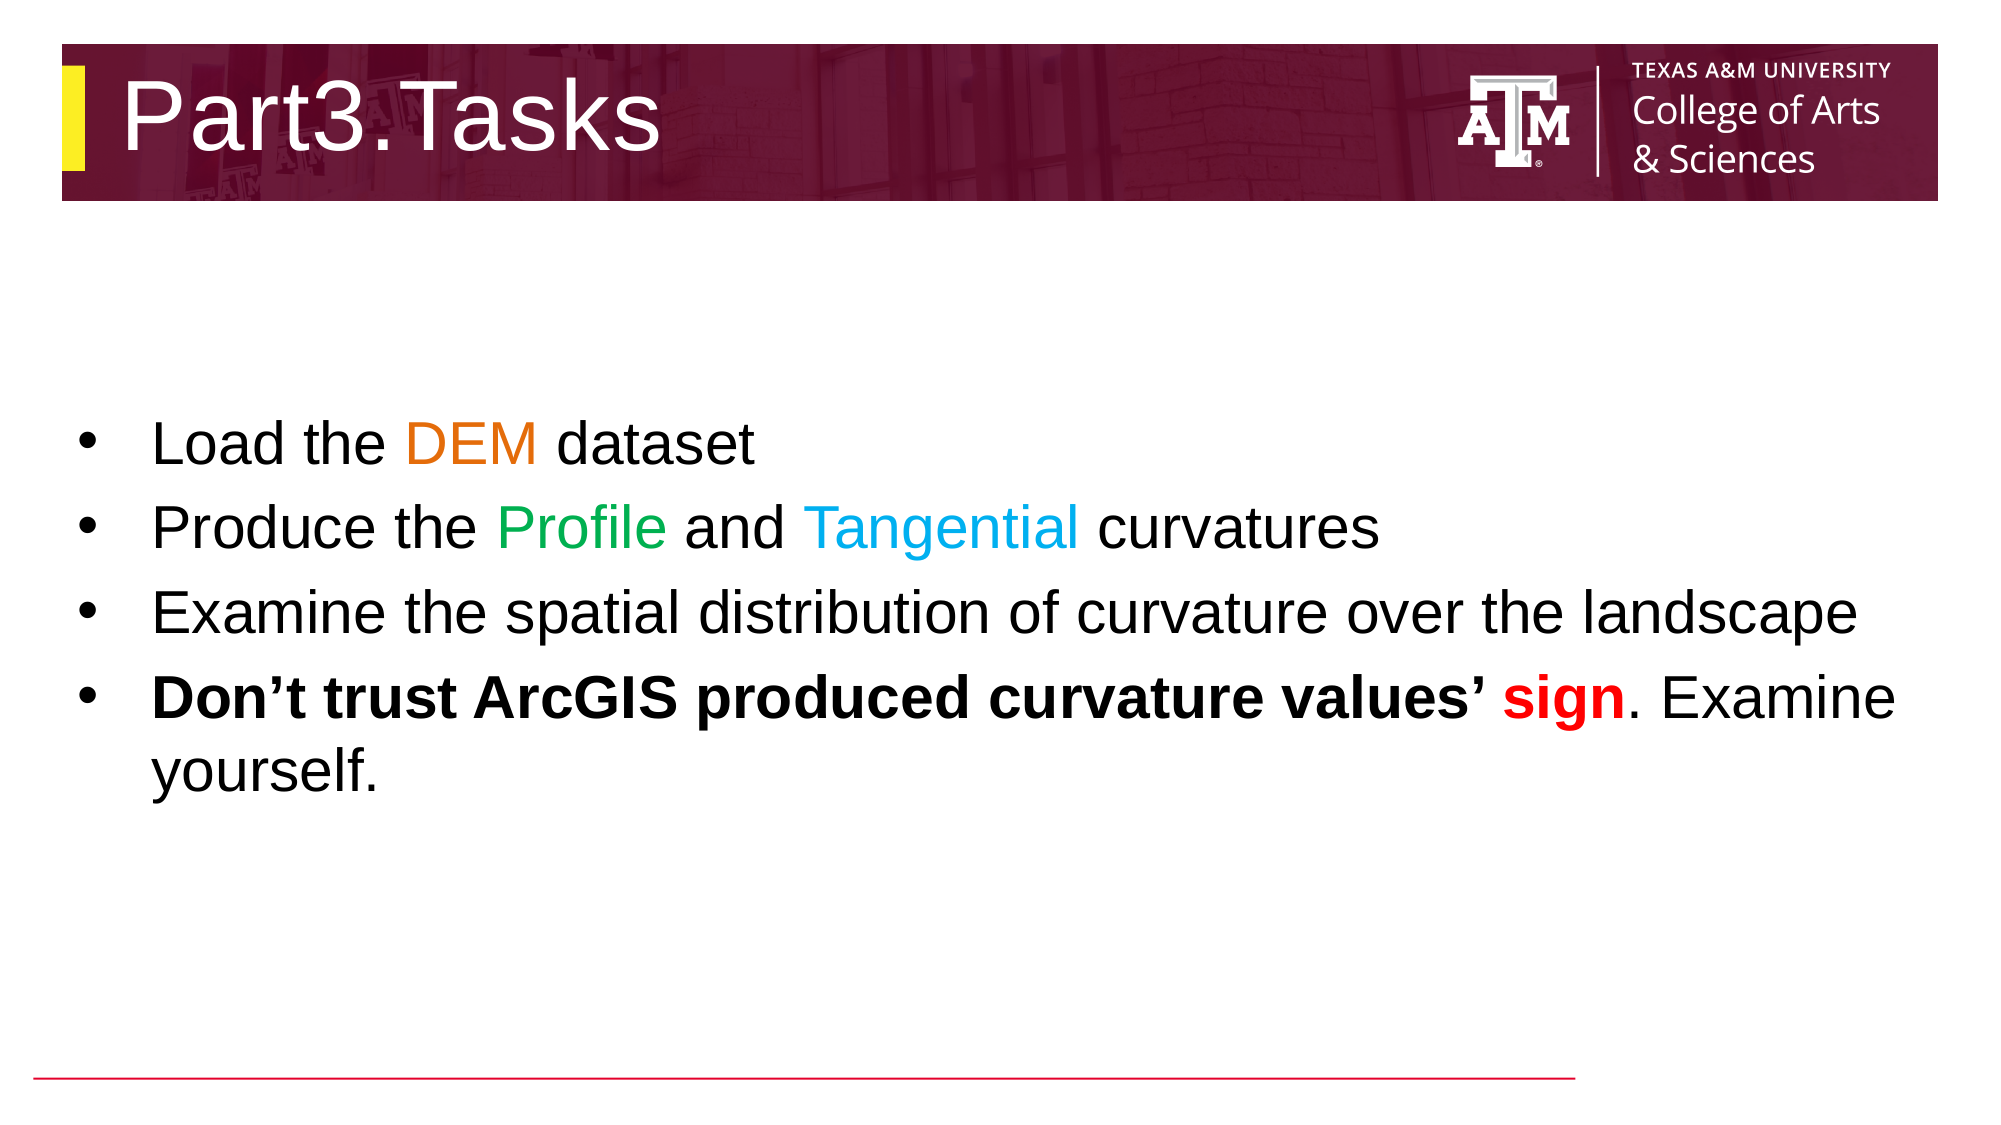

# Part3.Tasks
Load the DEM dataset
Produce the Profile and Tangential curvatures
Examine the spatial distribution of curvature over the landscape
Don’t trust ArcGIS produced curvature values’ sign. Examine yourself.